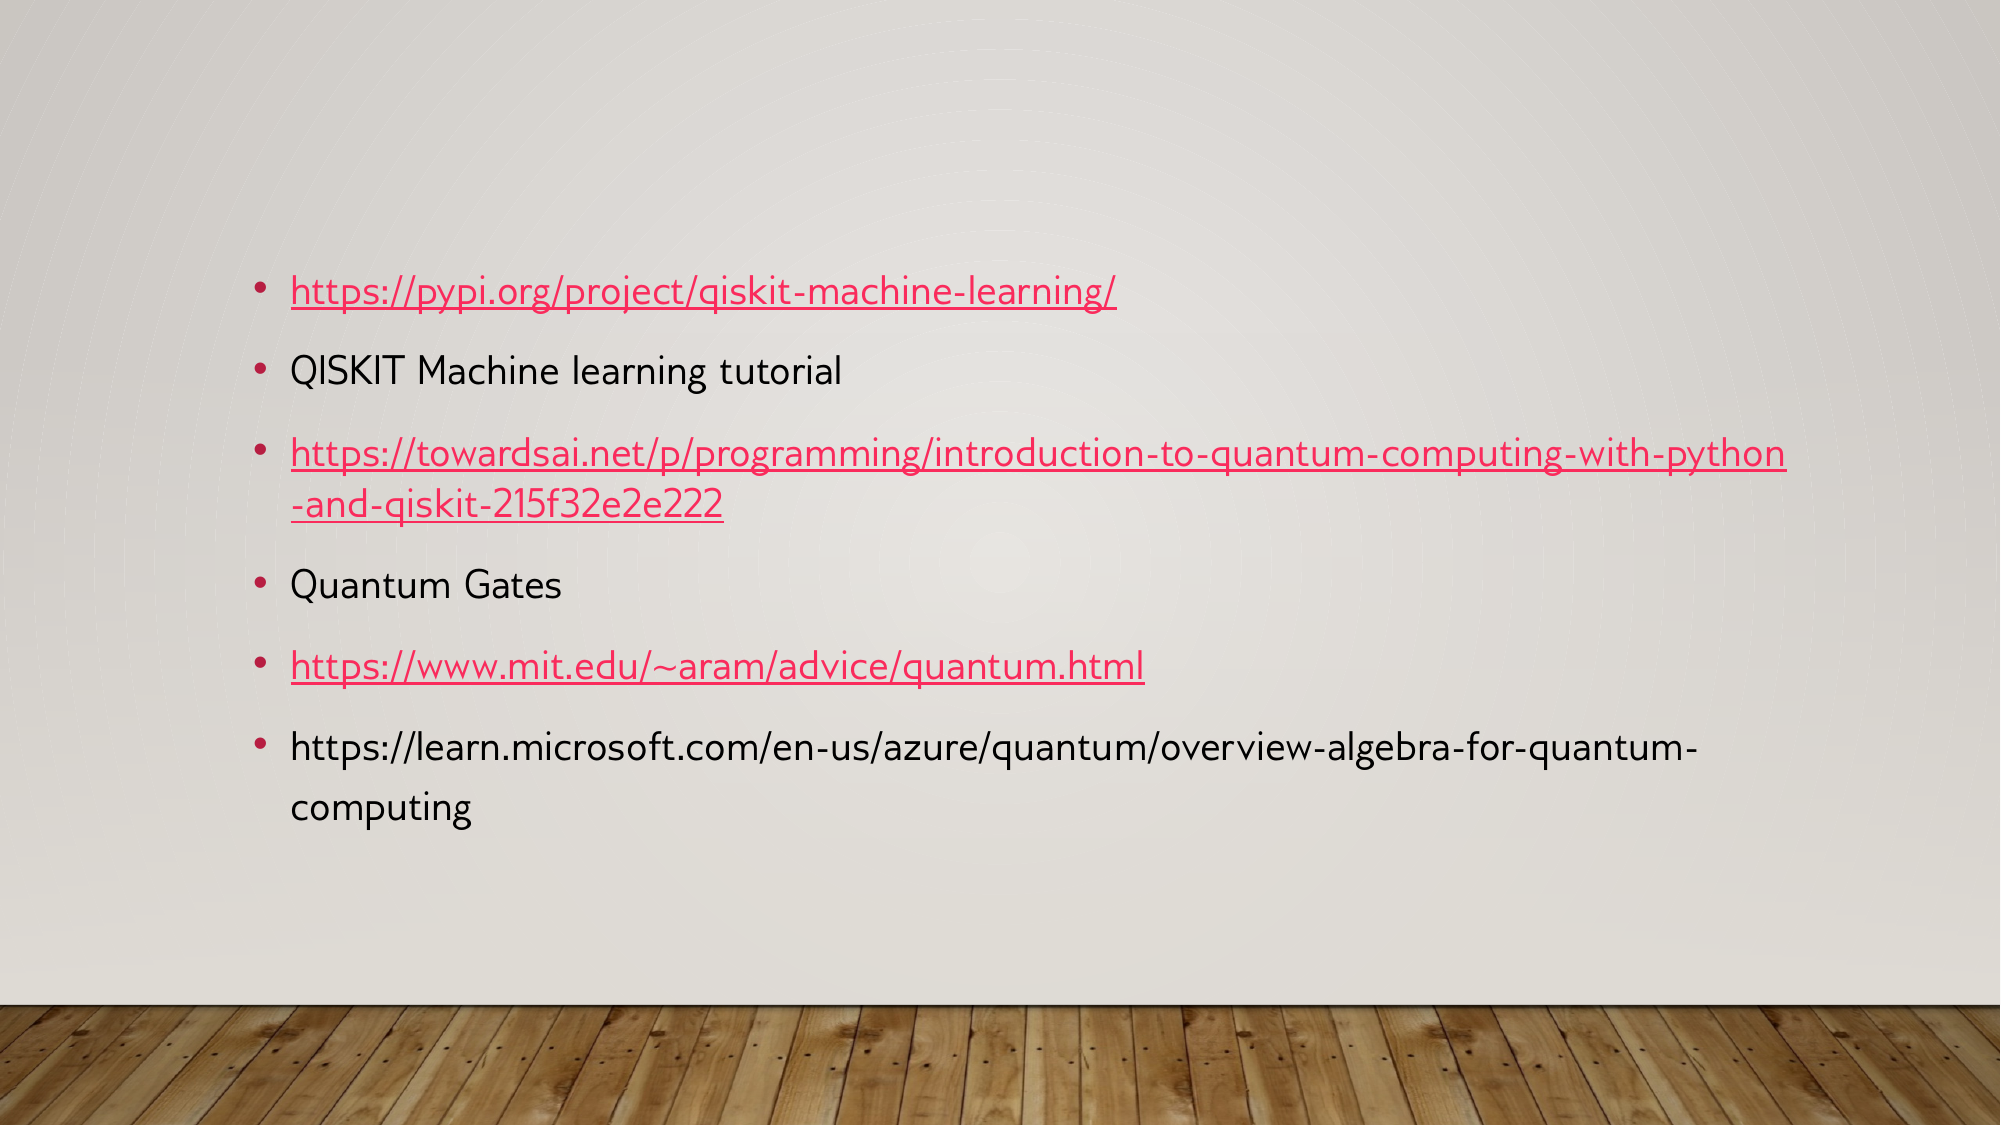

#
https://pypi.org/project/qiskit-machine-learning/
QISKIT Machine learning tutorial
https://towardsai.net/p/programming/introduction-to-quantum-computing-with-python-and-qiskit-215f32e2e222
Quantum Gates
https://www.mit.edu/~aram/advice/quantum.html
https://learn.microsoft.com/en-us/azure/quantum/overview-algebra-for-quantum-computing